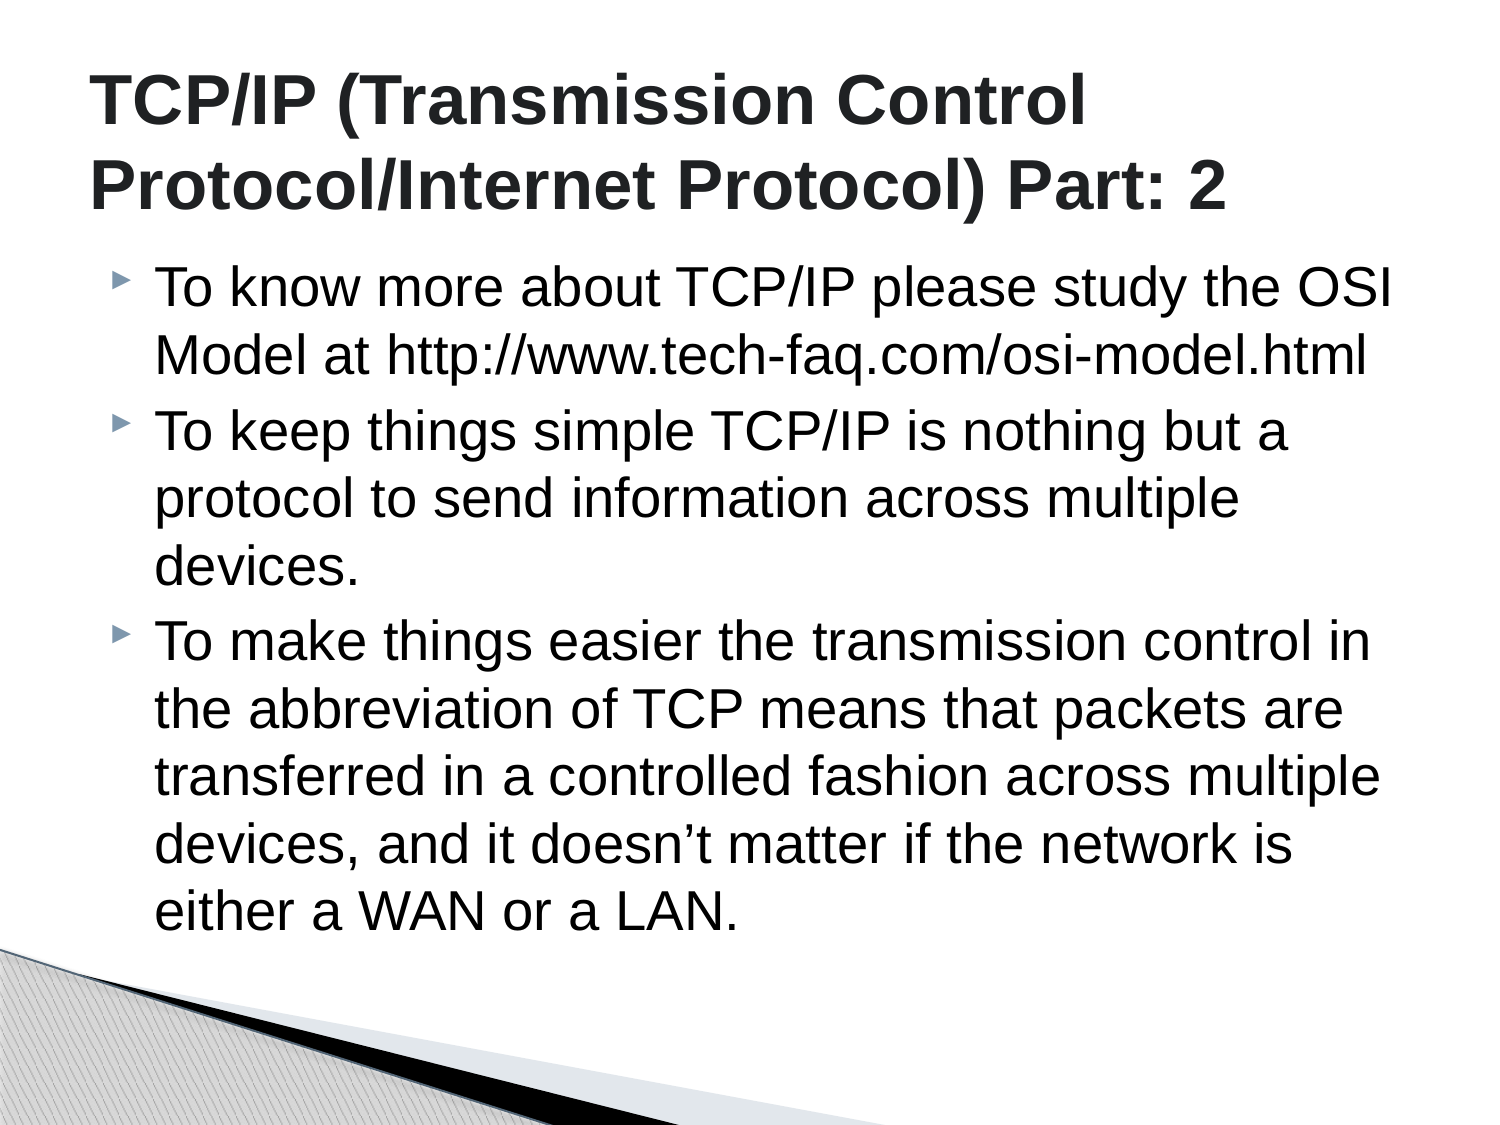

# TCP/IP (Transmission Control Protocol/Internet Protocol) Part: 2
To know more about TCP/IP please study the OSI Model at http://www.tech-faq.com/osi-model.html
To keep things simple TCP/IP is nothing but a protocol to send information across multiple devices.
To make things easier the transmission control in the abbreviation of TCP means that packets are transferred in a controlled fashion across multiple devices, and it doesn’t matter if the network is either a WAN or a LAN.